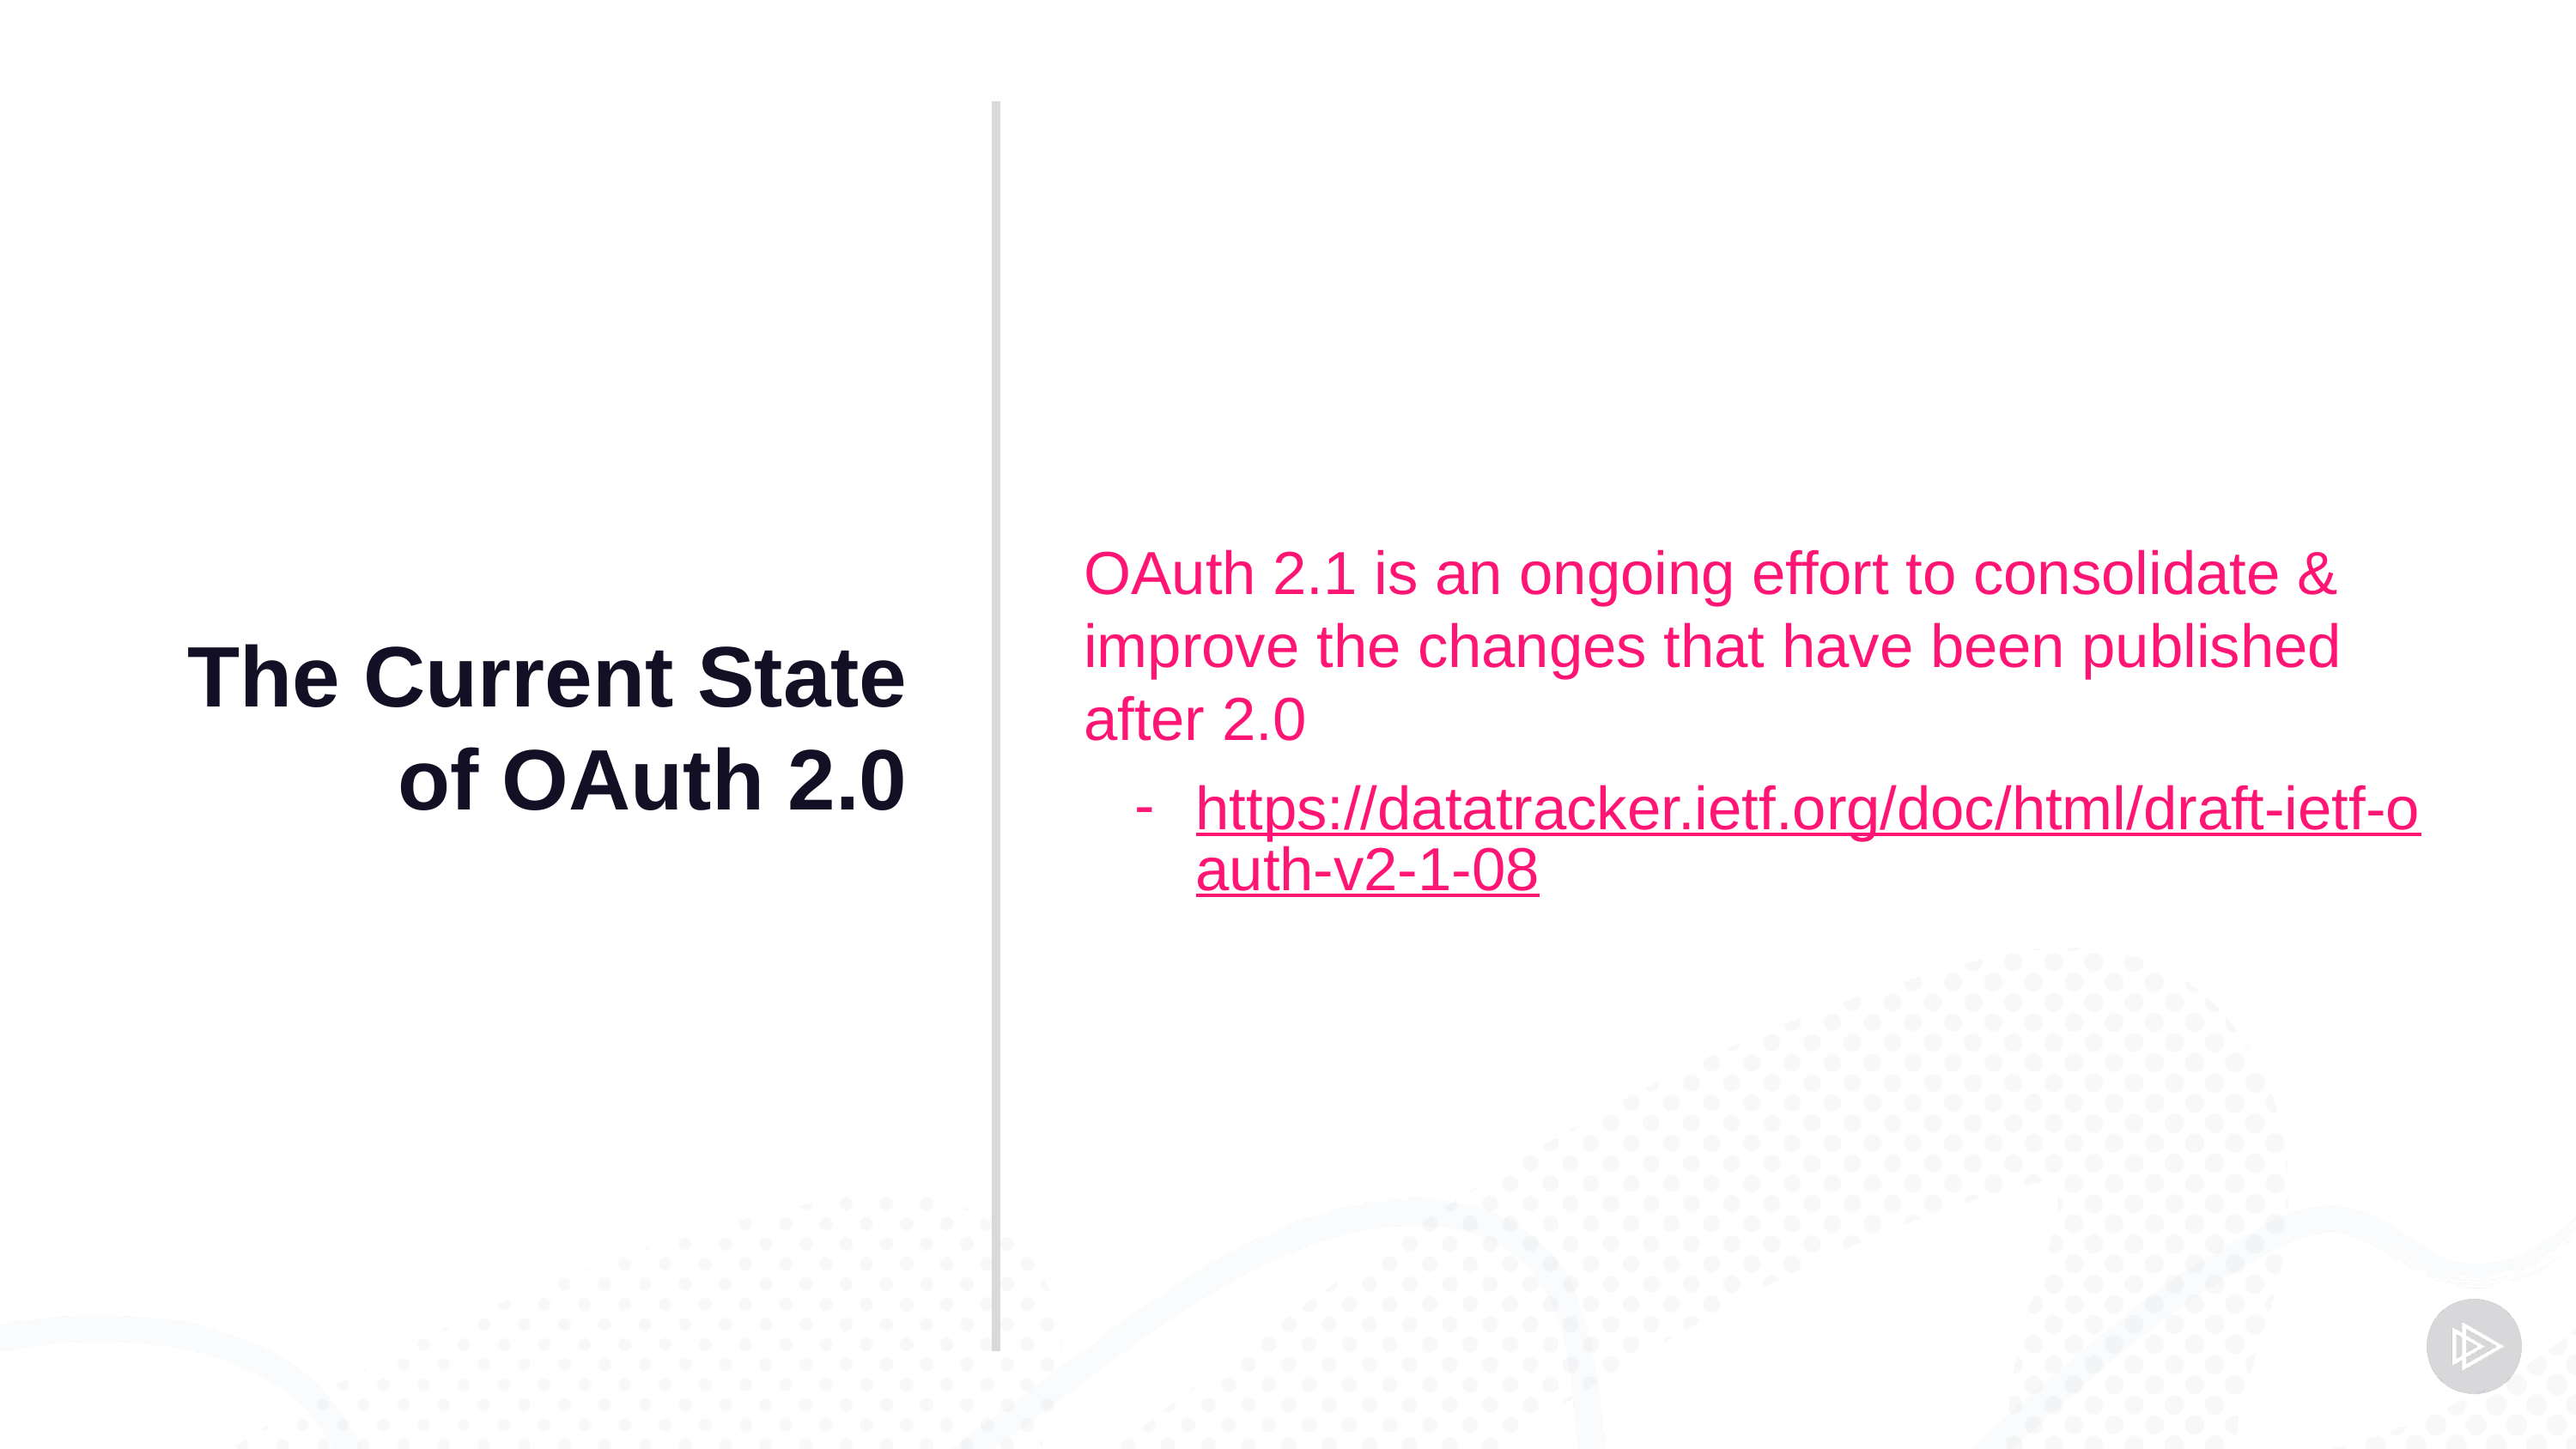

The Current State of OAuth 2.0
OAuth 2.1 is an ongoing effort to consolidate & improve the changes that have been published after 2.0
https://datatracker.ietf.org/doc/html/draft-ietf-oauth-v2-1-08